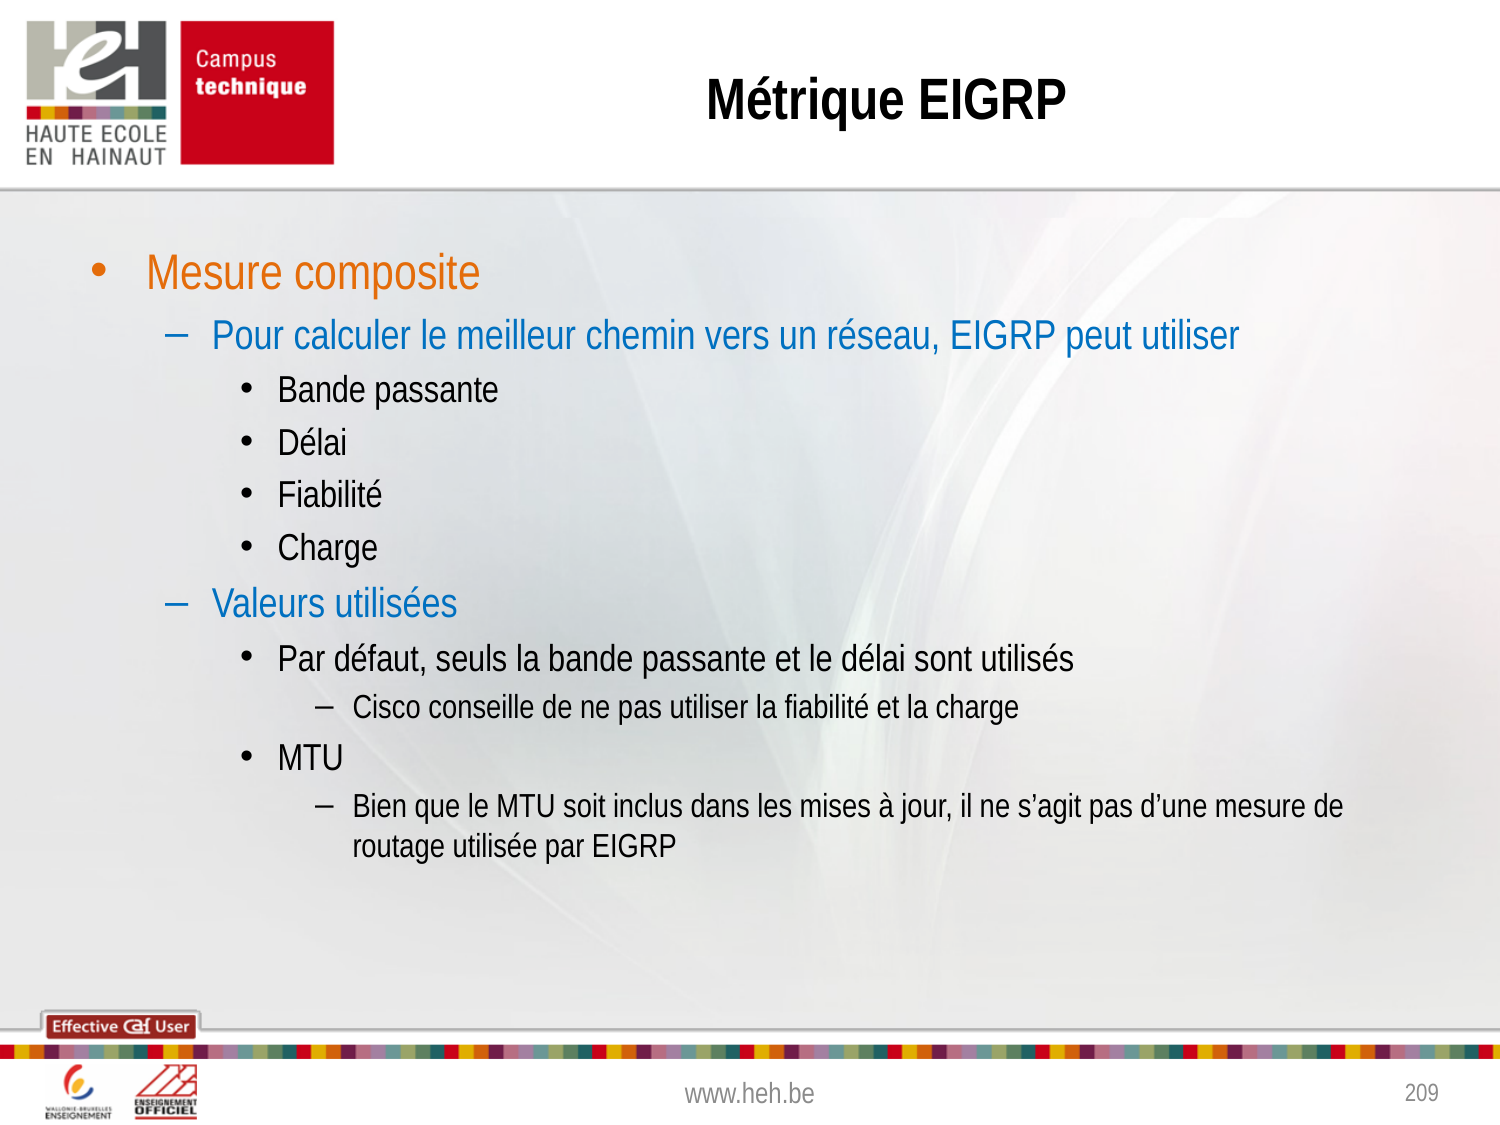

# Métrique EIGRP
Mesure composite
Pour calculer le meilleur chemin vers un réseau, EIGRP peut utiliser
Bande passante
Délai
Fiabilité
Charge
Valeurs utilisées
Par défaut, seuls la bande passante et le délai sont utilisés
Cisco conseille de ne pas utiliser la fiabilité et la charge
MTU
Bien que le MTU soit inclus dans les mises à jour, il ne s’agit pas d’une mesure de routage utilisée par EIGRP

www.heh.be
209